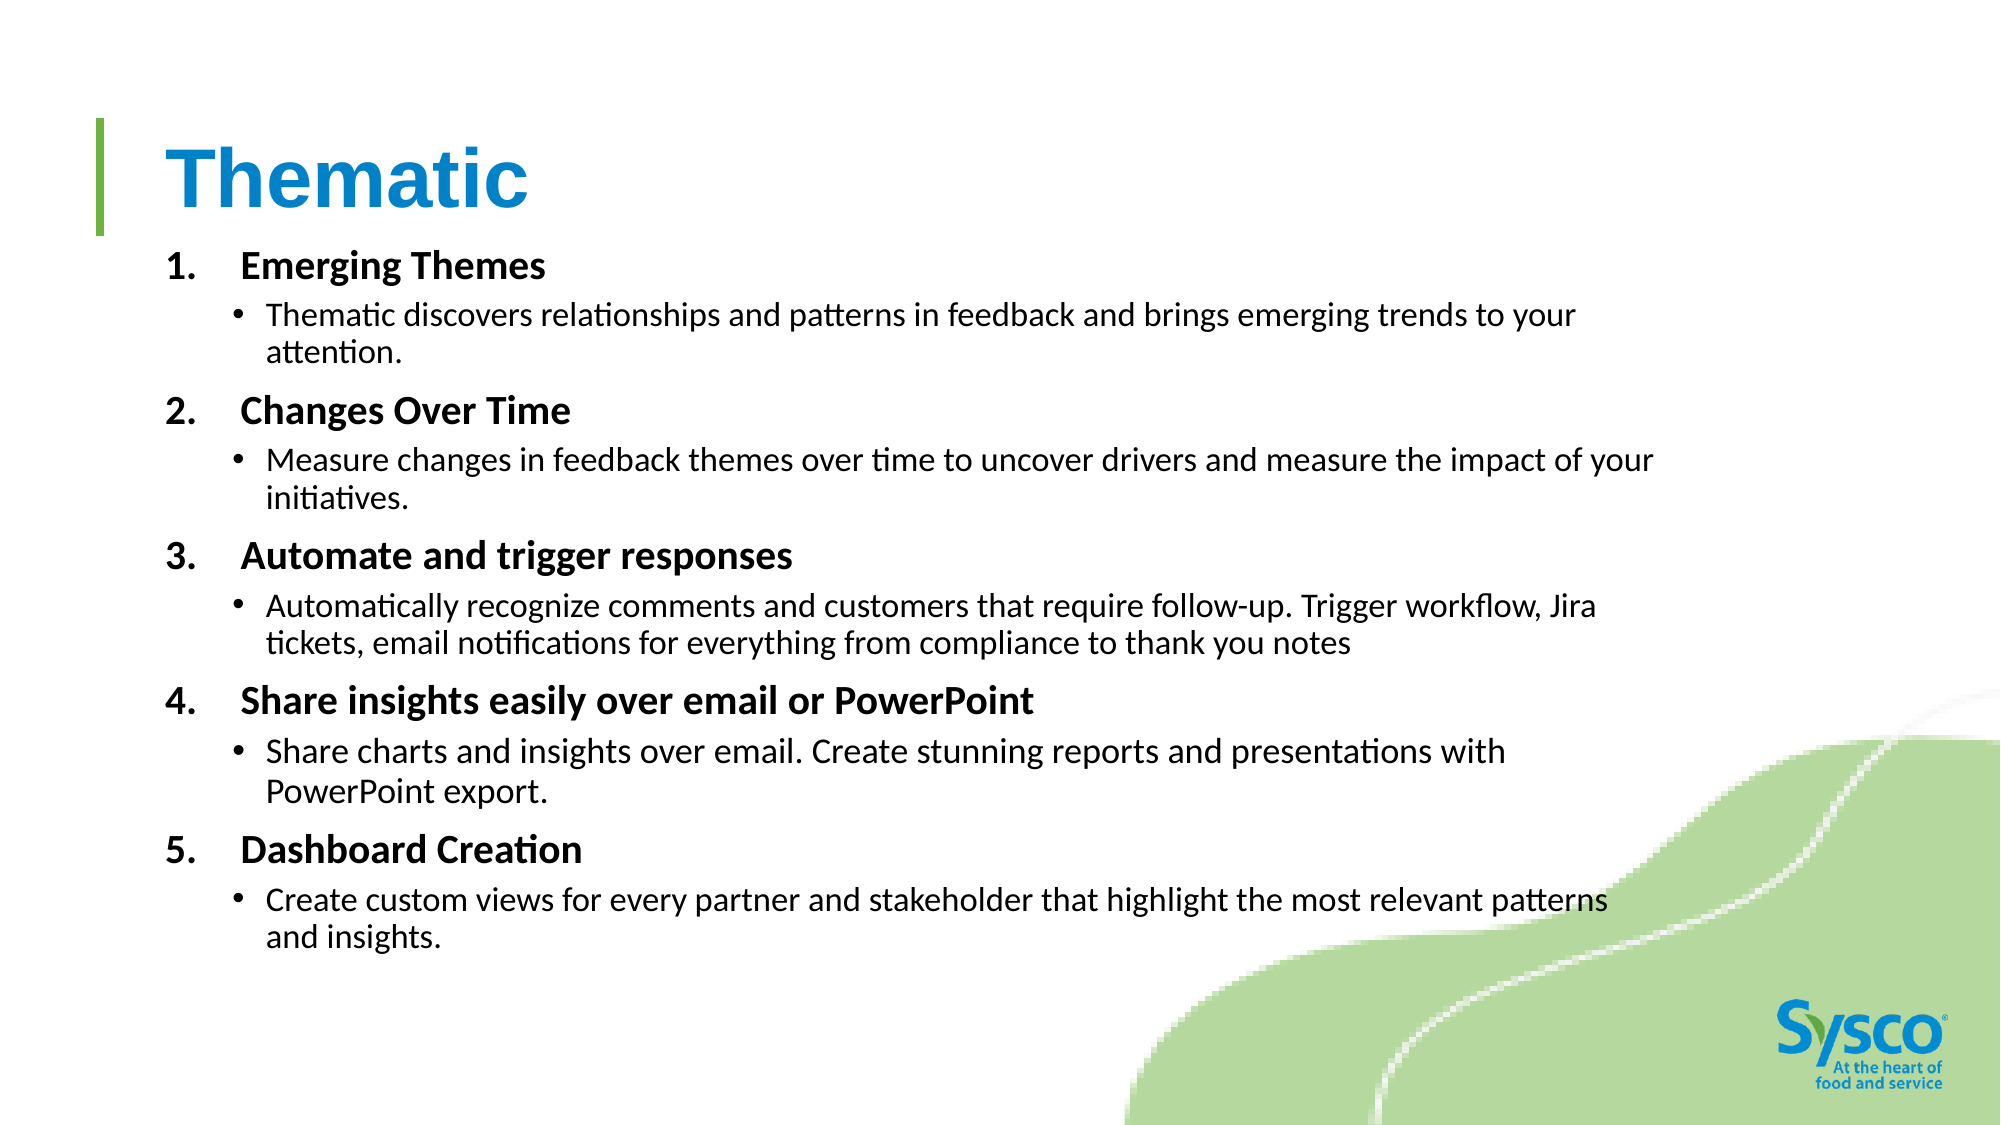

# Thematic
Emerging Themes
Thematic discovers relationships and patterns in feedback and brings emerging trends to your attention.
Changes Over Time
Measure changes in feedback themes over time to uncover drivers and measure the impact of your initiatives.
Automate and trigger responses
Automatically recognize comments and customers that require follow-up. Trigger workflow, Jira tickets, email notifications for everything from compliance to thank you notes
Share insights easily over email or PowerPoint
Share charts and insights over email. Create stunning reports and presentations with PowerPoint export.
Dashboard Creation
Create custom views for every partner and stakeholder that highlight the most relevant patterns and insights.